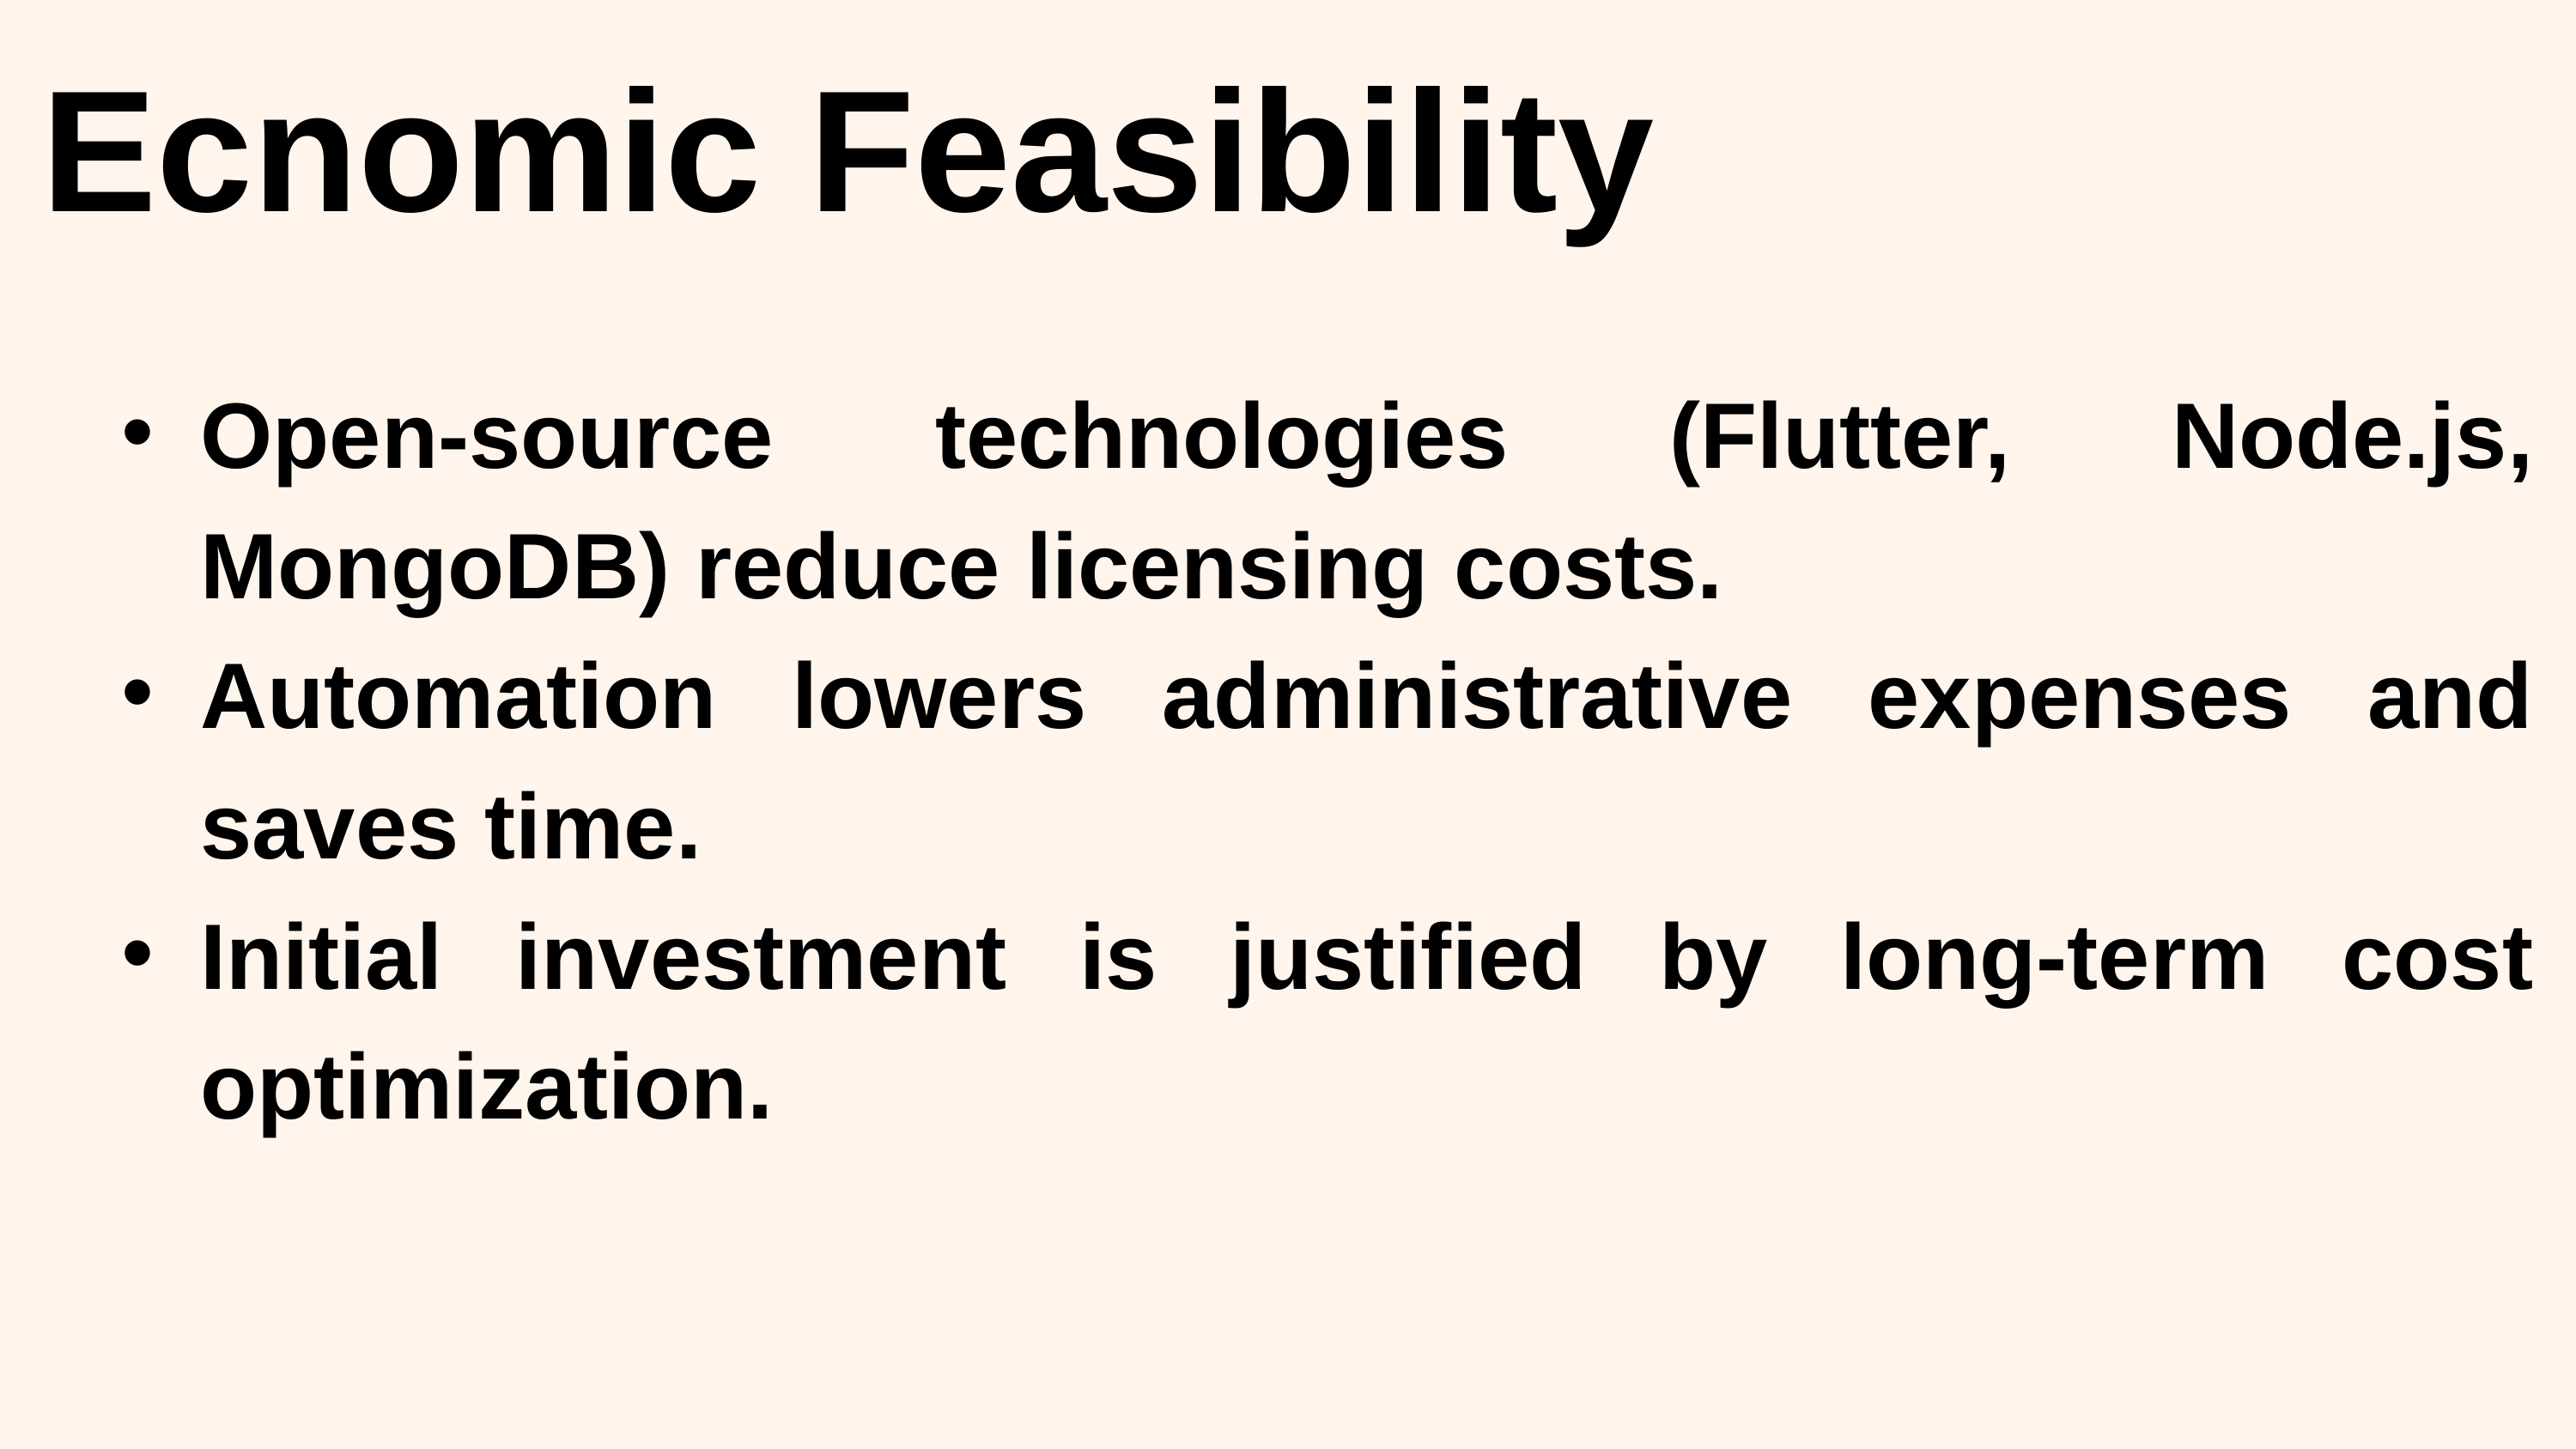

Ecnomic Feasibility
Open-source technologies (Flutter, Node.js, MongoDB) reduce licensing costs.
Automation lowers administrative expenses and saves time.
Initial investment is justified by long-term cost optimization.